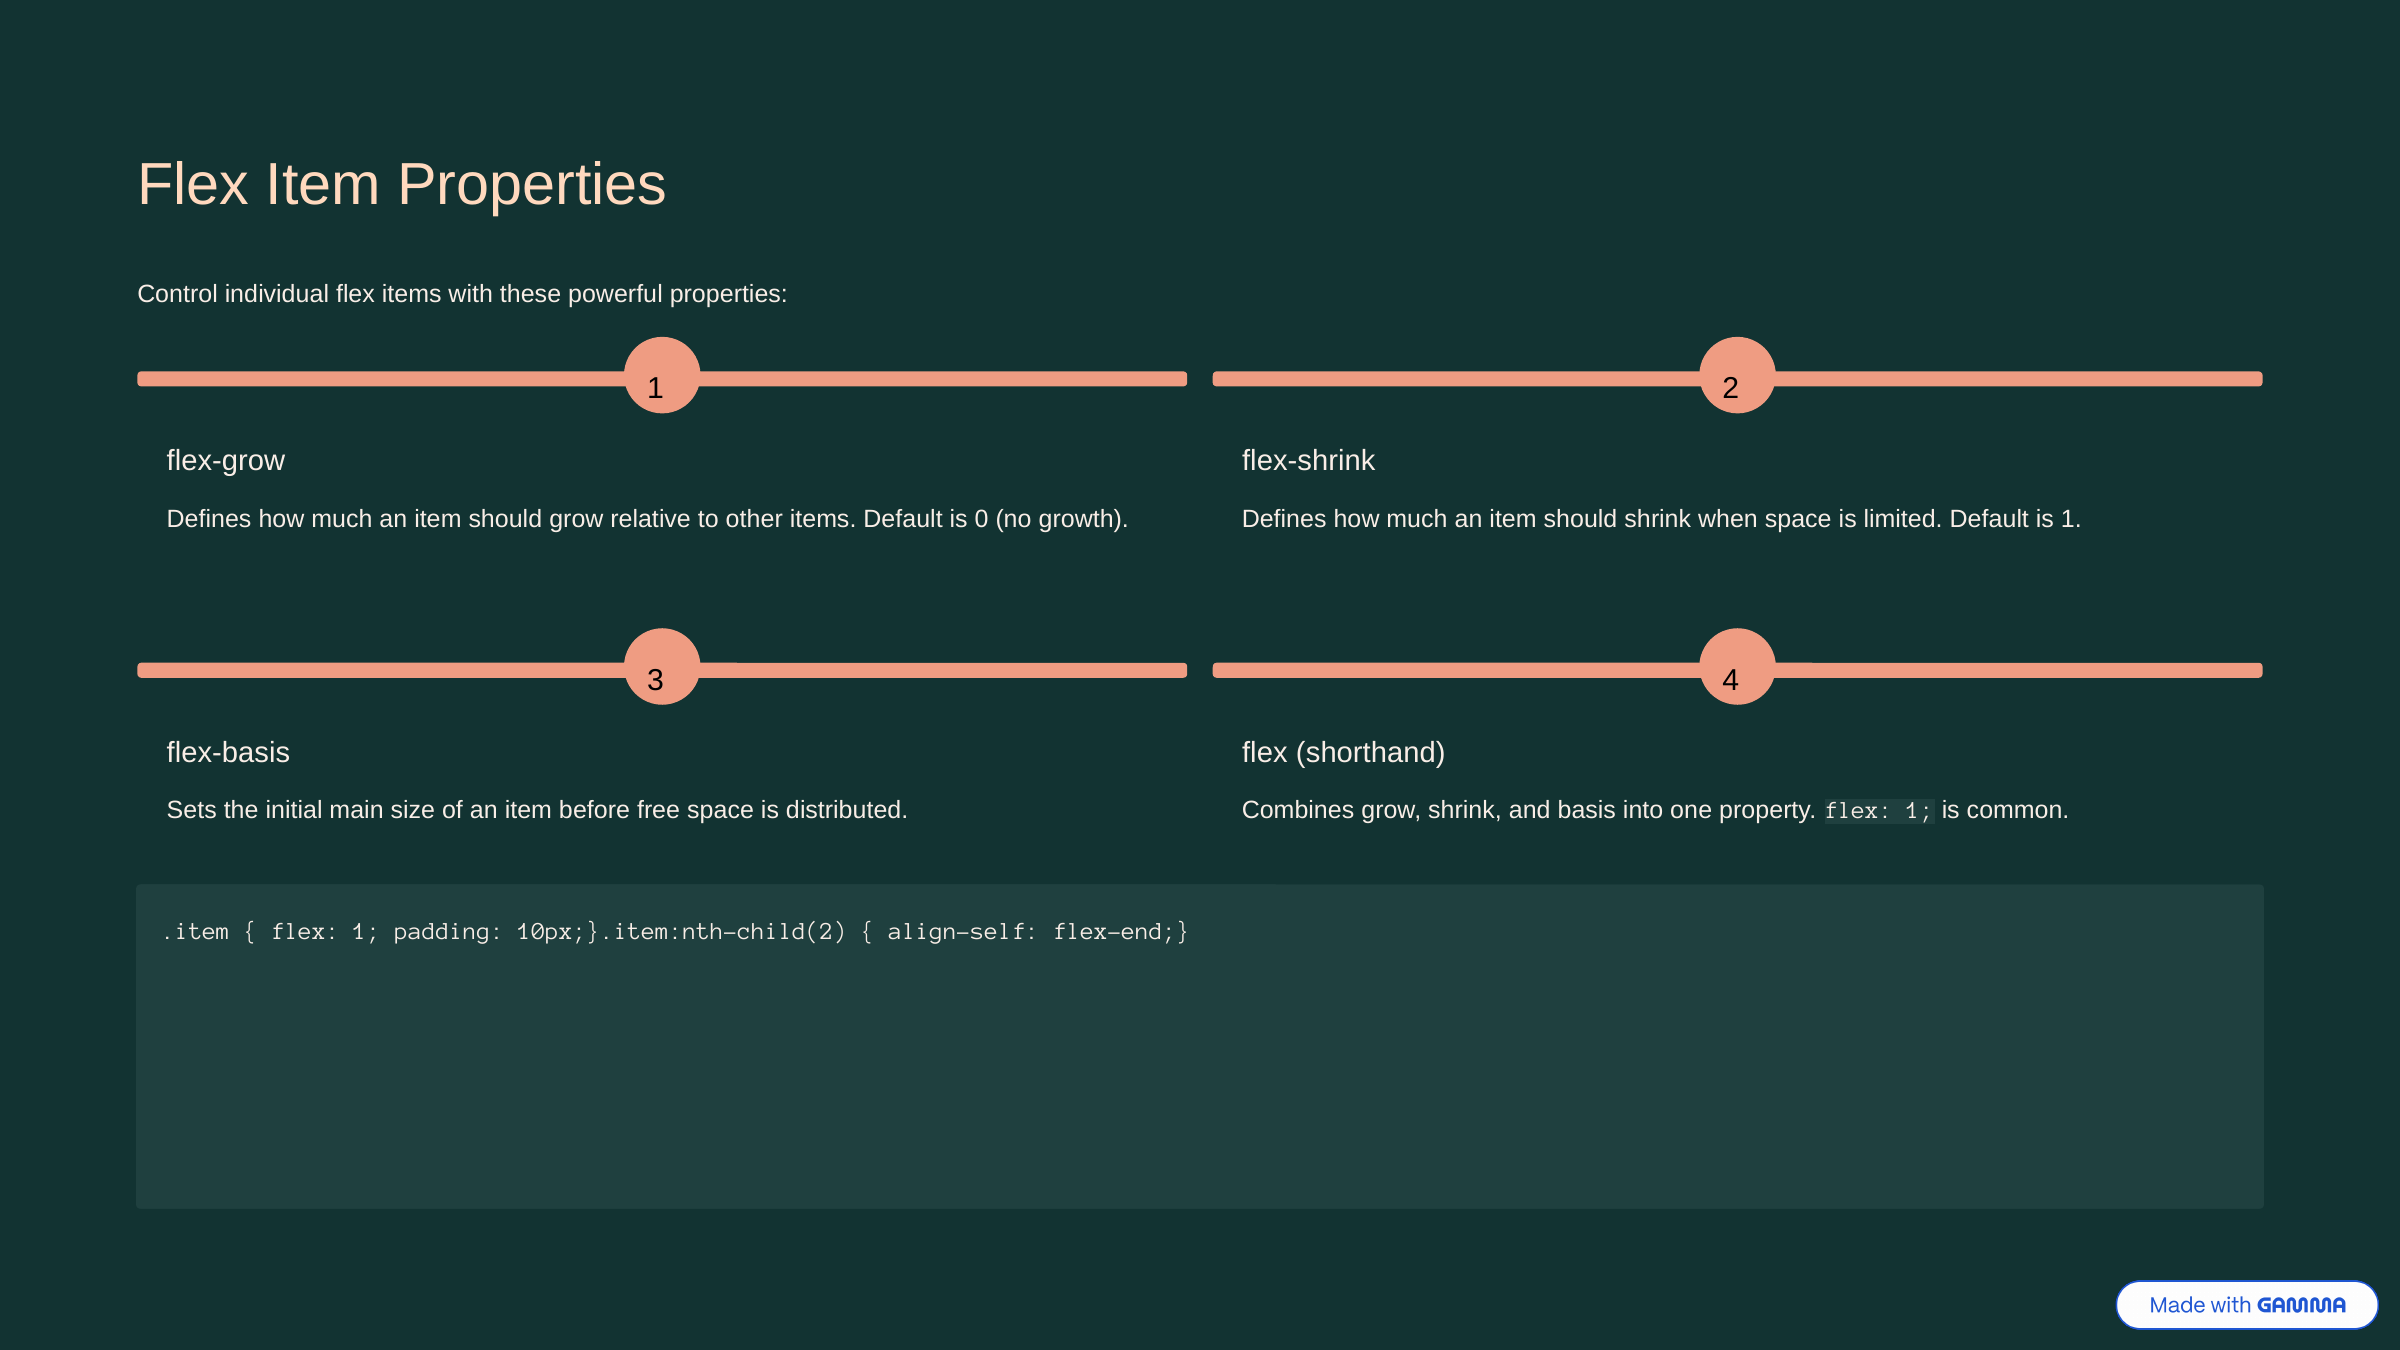

Flex Item Properties
Control individual flex items with these powerful properties:

1
2

flex-grow
flex-shrink
Defines how much an item should grow relative to other items. Default is 0 (no growth).
Defines how much an item should shrink when space is limited. Default is 1.

3
4

flex-basis
flex (shorthand)
Sets the initial main size of an item before free space is distributed.
Combines grow, shrink, and basis into one property. flex: 1; is common.

.item { flex: 1; padding: 10px;}.item:nth-child(2) { align-self: flex-end;}